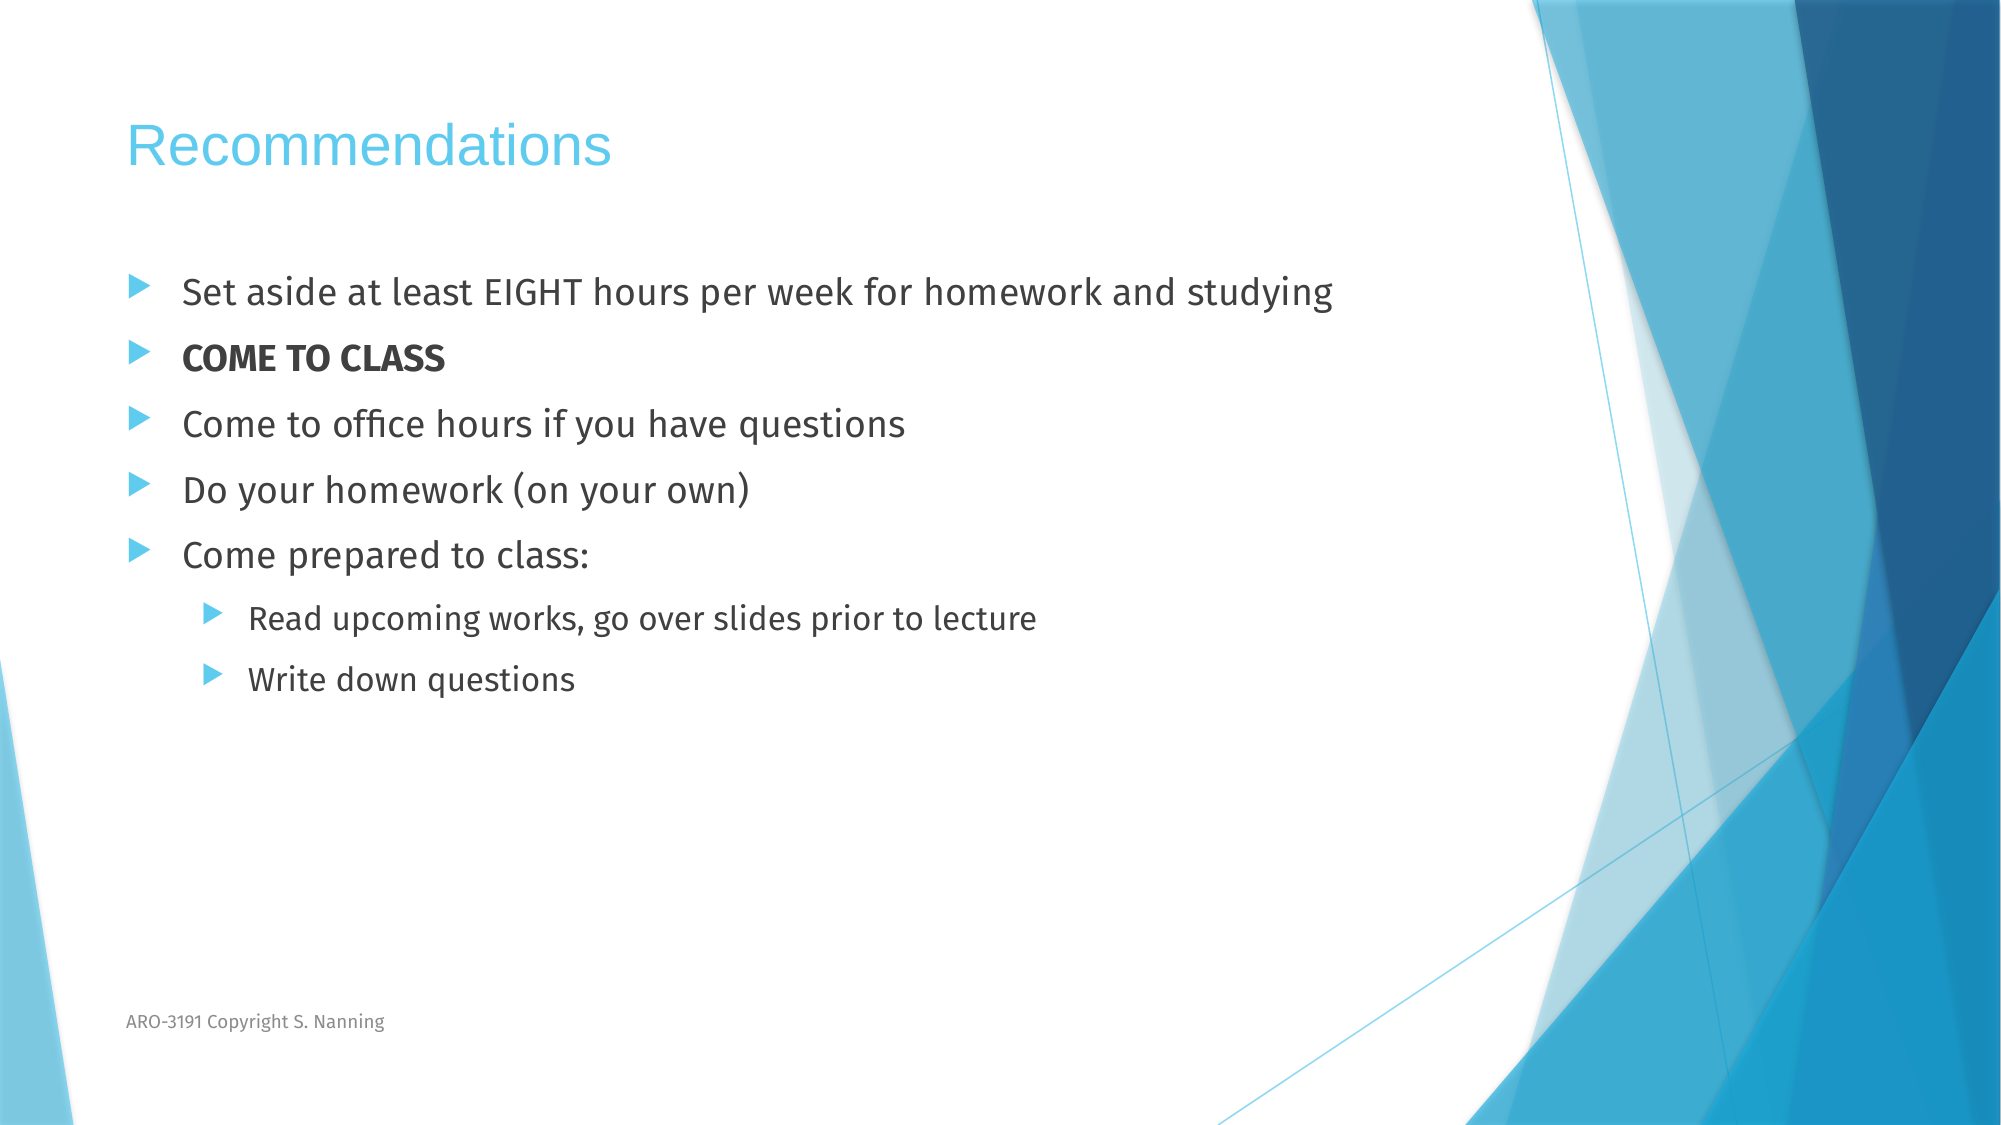

# Recommendations
Set aside at least EIGHT hours per week for homework and studying
COME TO CLASS
Come to office hours if you have questions
Do your homework (on your own)
Come prepared to class:
Read upcoming works, go over slides prior to lecture
Write down questions
ARO-3191 Copyright S. Nanning